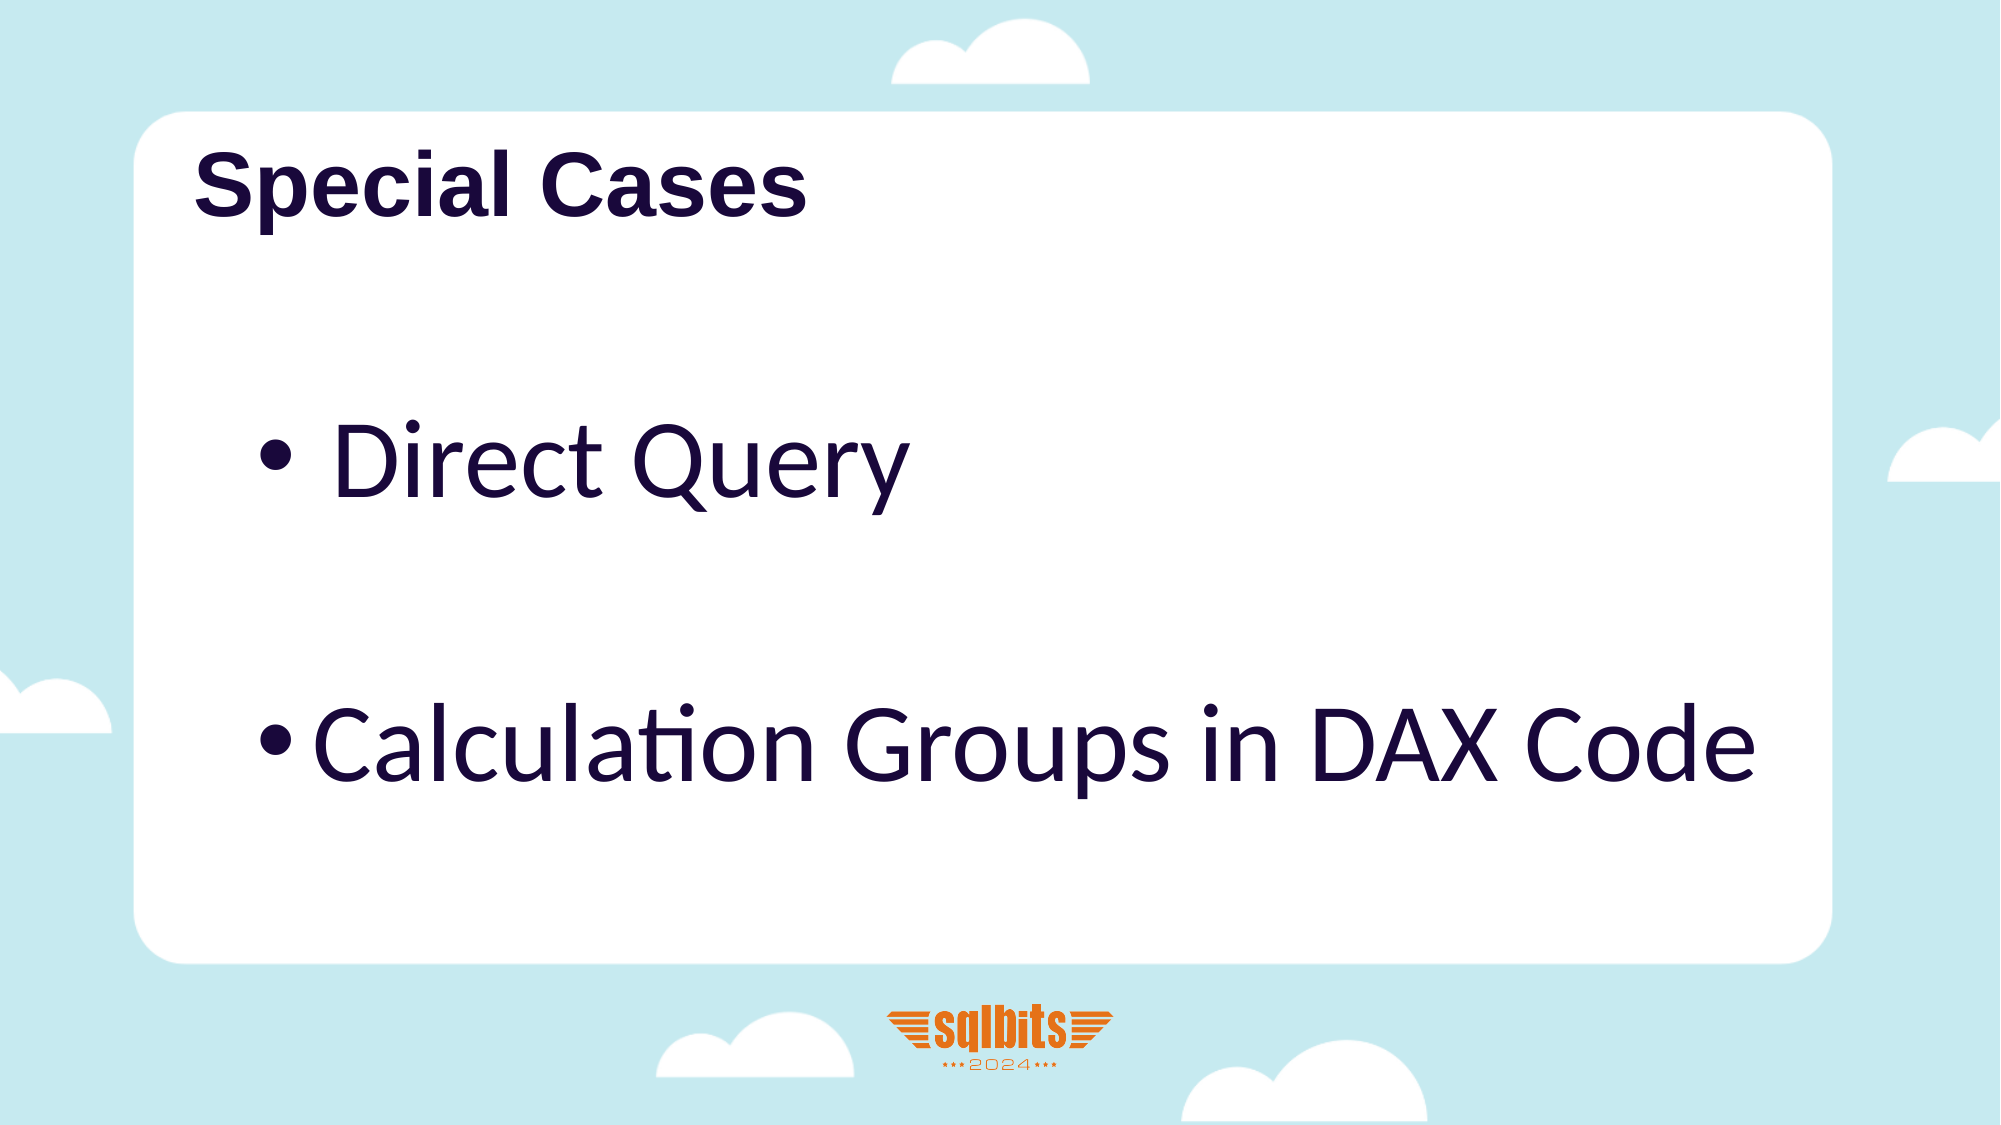

# Special Cases

Direct Query

Calculation Groups in DAX Code